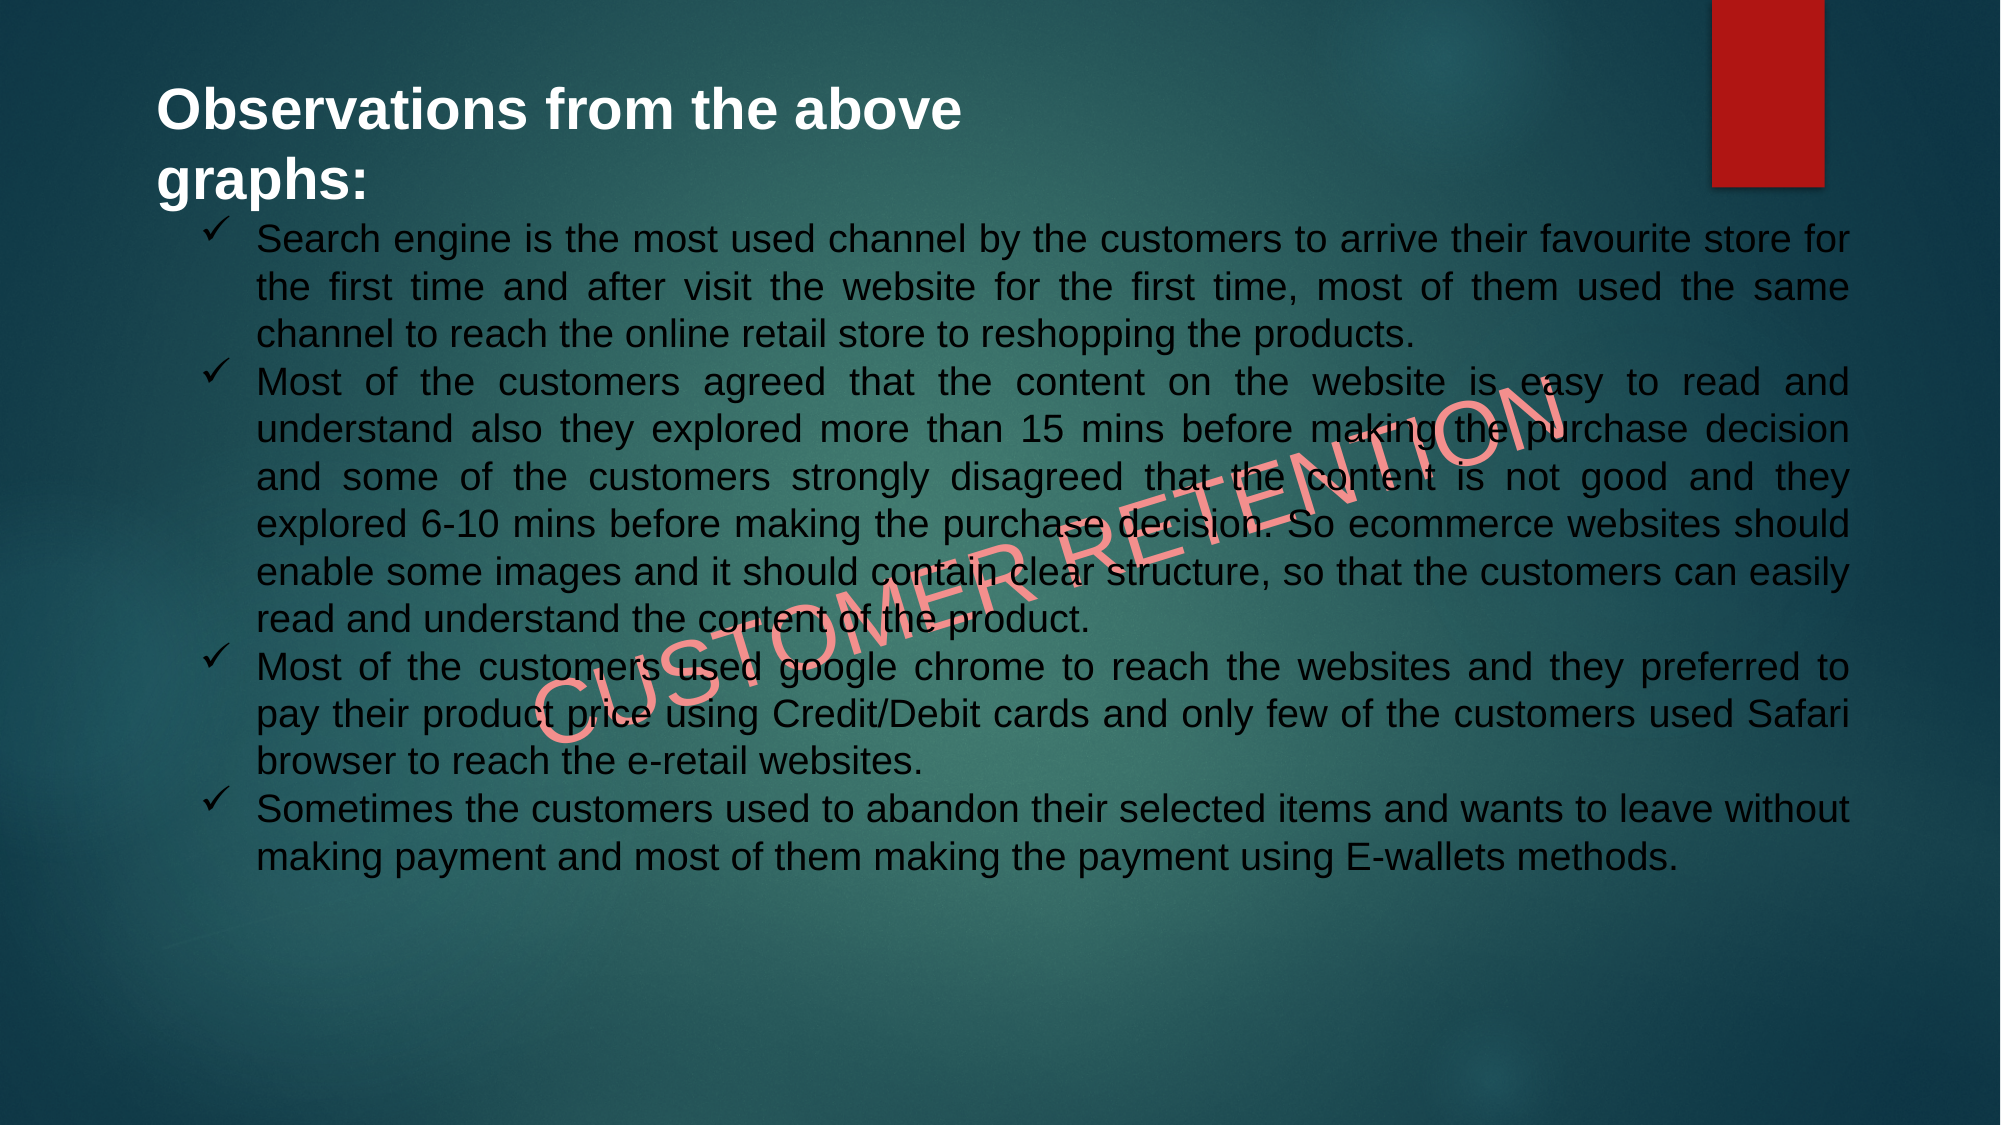

Observations from the above graphs:
Search engine is the most used channel by the customers to arrive their favourite store for the first time and after visit the website for the first time, most of them used the same channel to reach the online retail store to reshopping the products.
Most of the customers agreed that the content on the website is easy to read and understand also they explored more than 15 mins before making the purchase decision and some of the customers strongly disagreed that the content is not good and they explored 6-10 mins before making the purchase decision. So ecommerce websites should enable some images and it should contain clear structure, so that the customers can easily read and understand the content of the product.
Most of the customers used google chrome to reach the websites and they preferred to pay their product price using Credit/Debit cards and only few of the customers used Safari browser to reach the e-retail websites.
Sometimes the customers used to abandon their selected items and wants to leave without making payment and most of them making the payment using E-wallets methods.